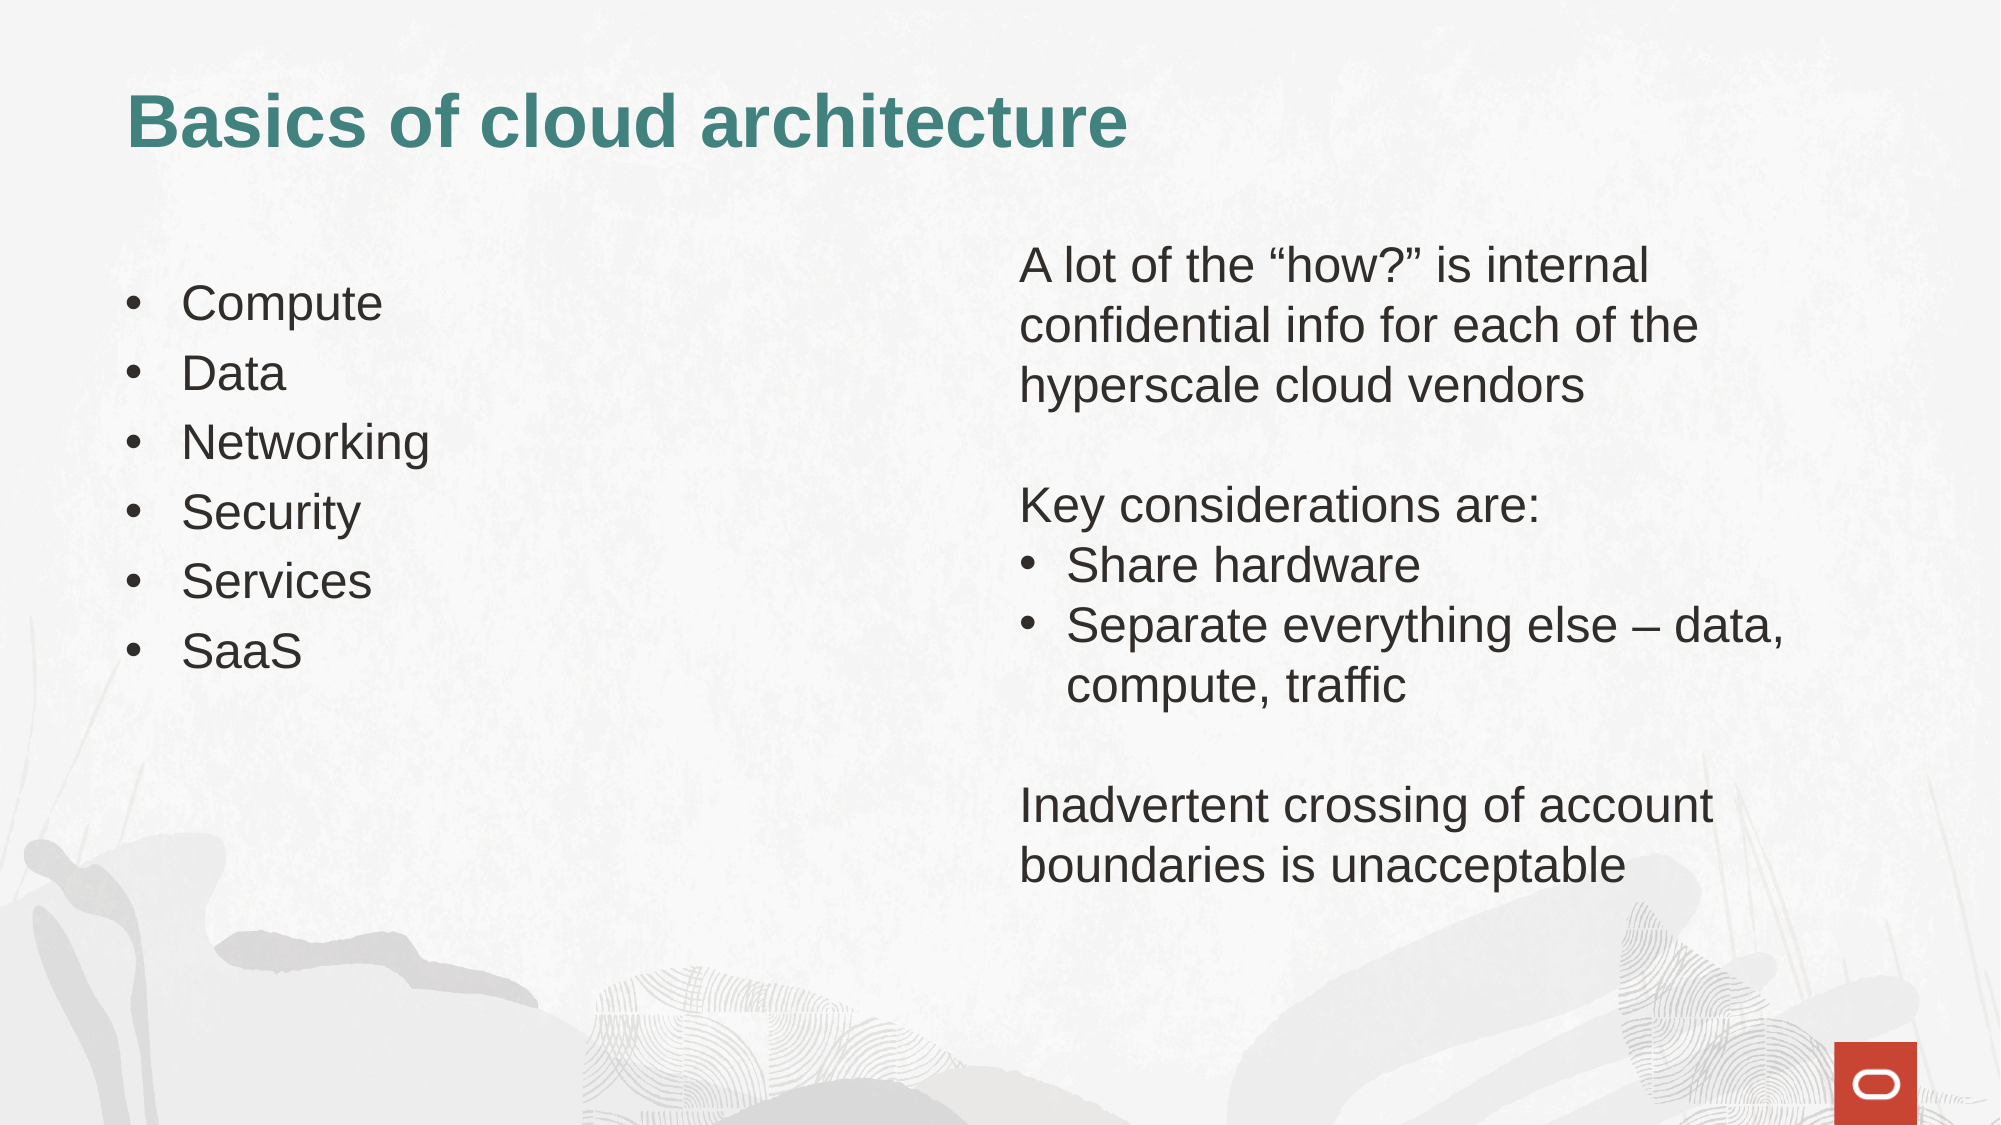

# Basics of cloud architecture
A lot of the “how?” is internal confidential info for each of the hyperscale cloud vendors

Key considerations are:
Share hardware
Separate everything else – data, compute, traffic

Inadvertent crossing of account boundaries is unacceptable

Compute
Data
Networking
Security
Services
SaaS